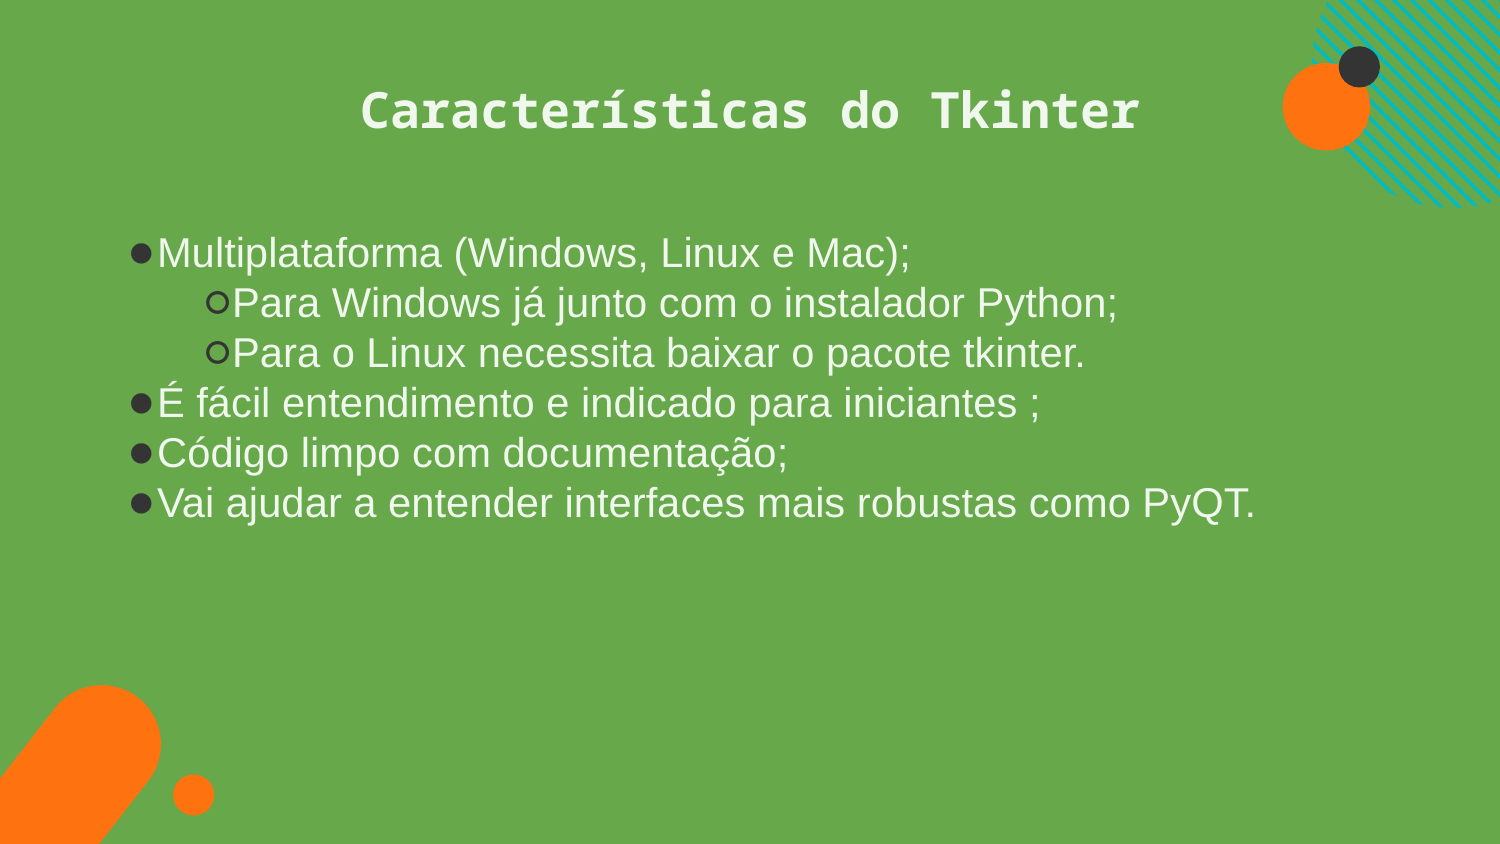

# Características do Tkinter

Multiplataforma (Windows, Linux e Mac);
Para Windows já junto com o instalador Python;
Para o Linux necessita baixar o pacote tkinter.
É fácil entendimento e indicado para iniciantes ;
Código limpo com documentação;
Vai ajudar a entender interfaces mais robustas como PyQT.